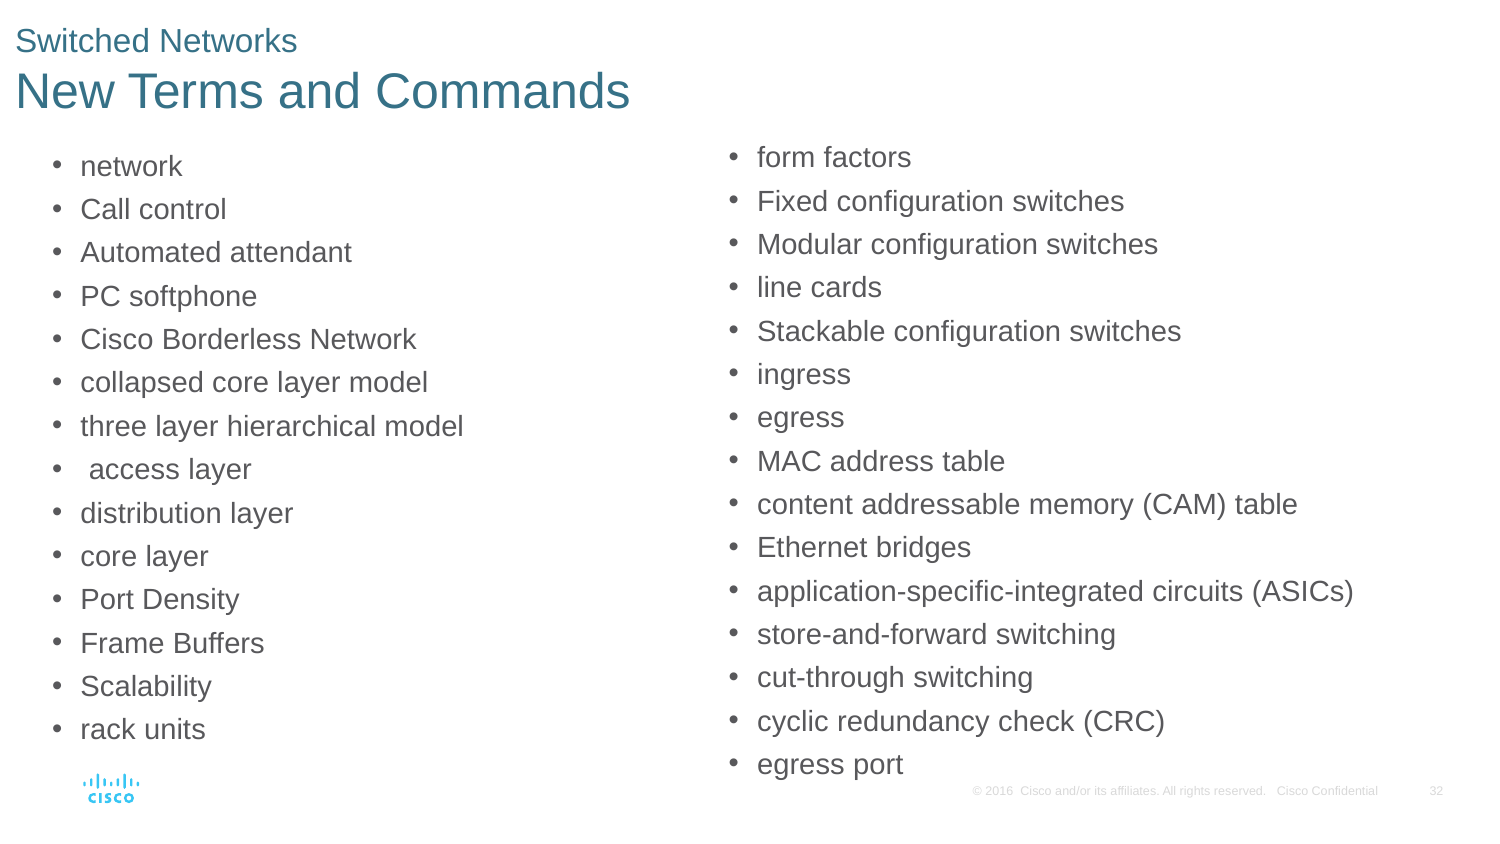

# Switched Networks New Terms and Commands
form factors
Fixed configuration switches
Modular configuration switches
line cards
Stackable configuration switches
ingress
egress
MAC address table
content addressable memory (CAM) table
Ethernet bridges
application-specific-integrated circuits (ASICs)
store-and-forward switching
cut-through switching
cyclic redundancy check (CRC)
egress port

network
Call control
Automated attendant
PC softphone
Cisco Borderless Network
collapsed core layer model
three layer hierarchical model
 access layer
distribution layer
core layer
Port Density
Frame Buffers
Scalability
rack units